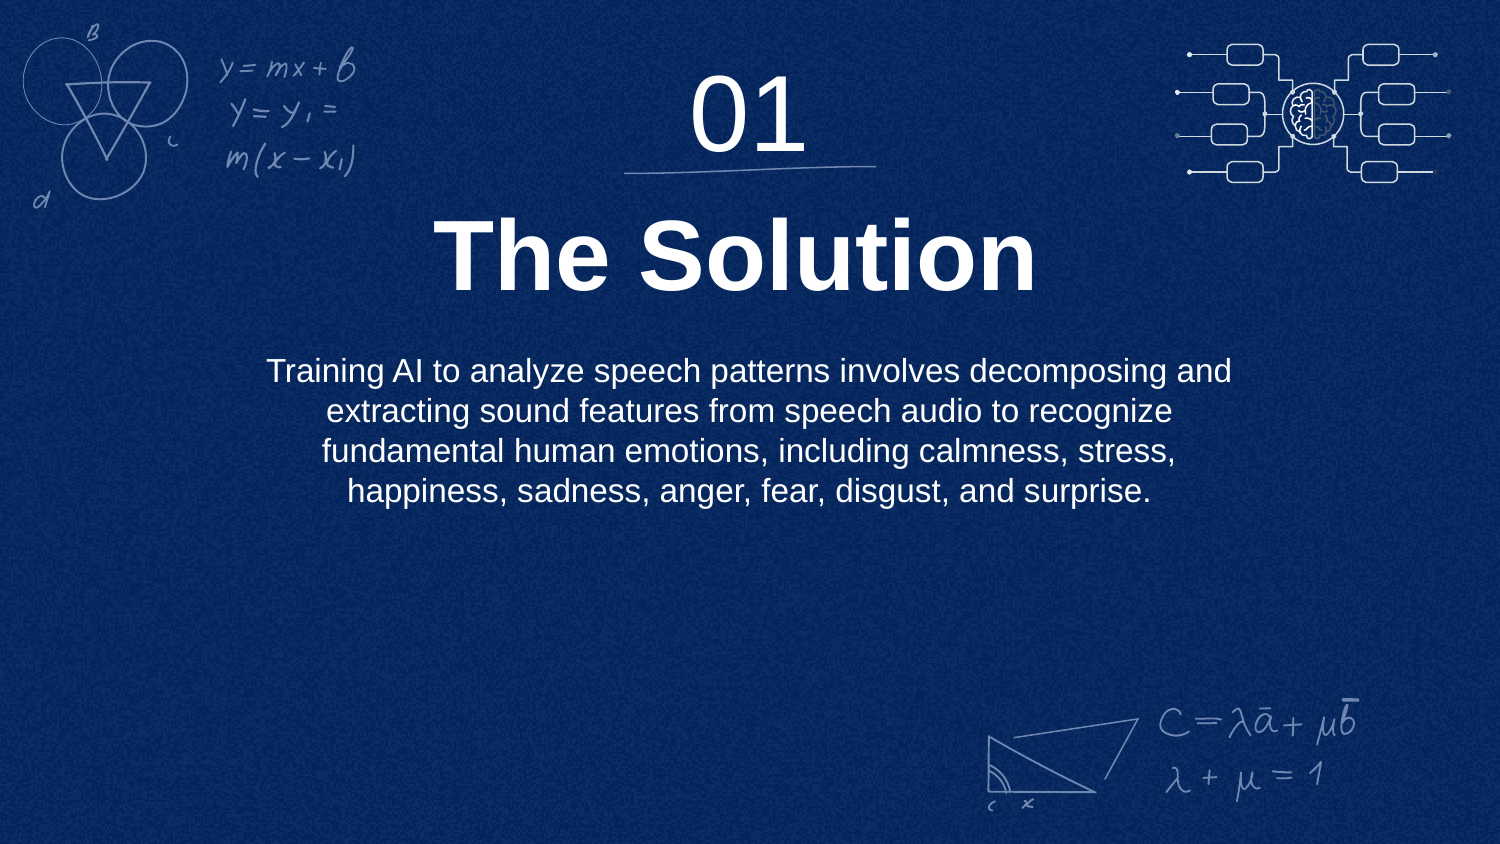

01
# The Solution
Training AI to analyze speech patterns involves decomposing and extracting sound features from speech audio to recognize fundamental human emotions, including calmness, stress, happiness, sadness, anger, fear, disgust, and surprise.